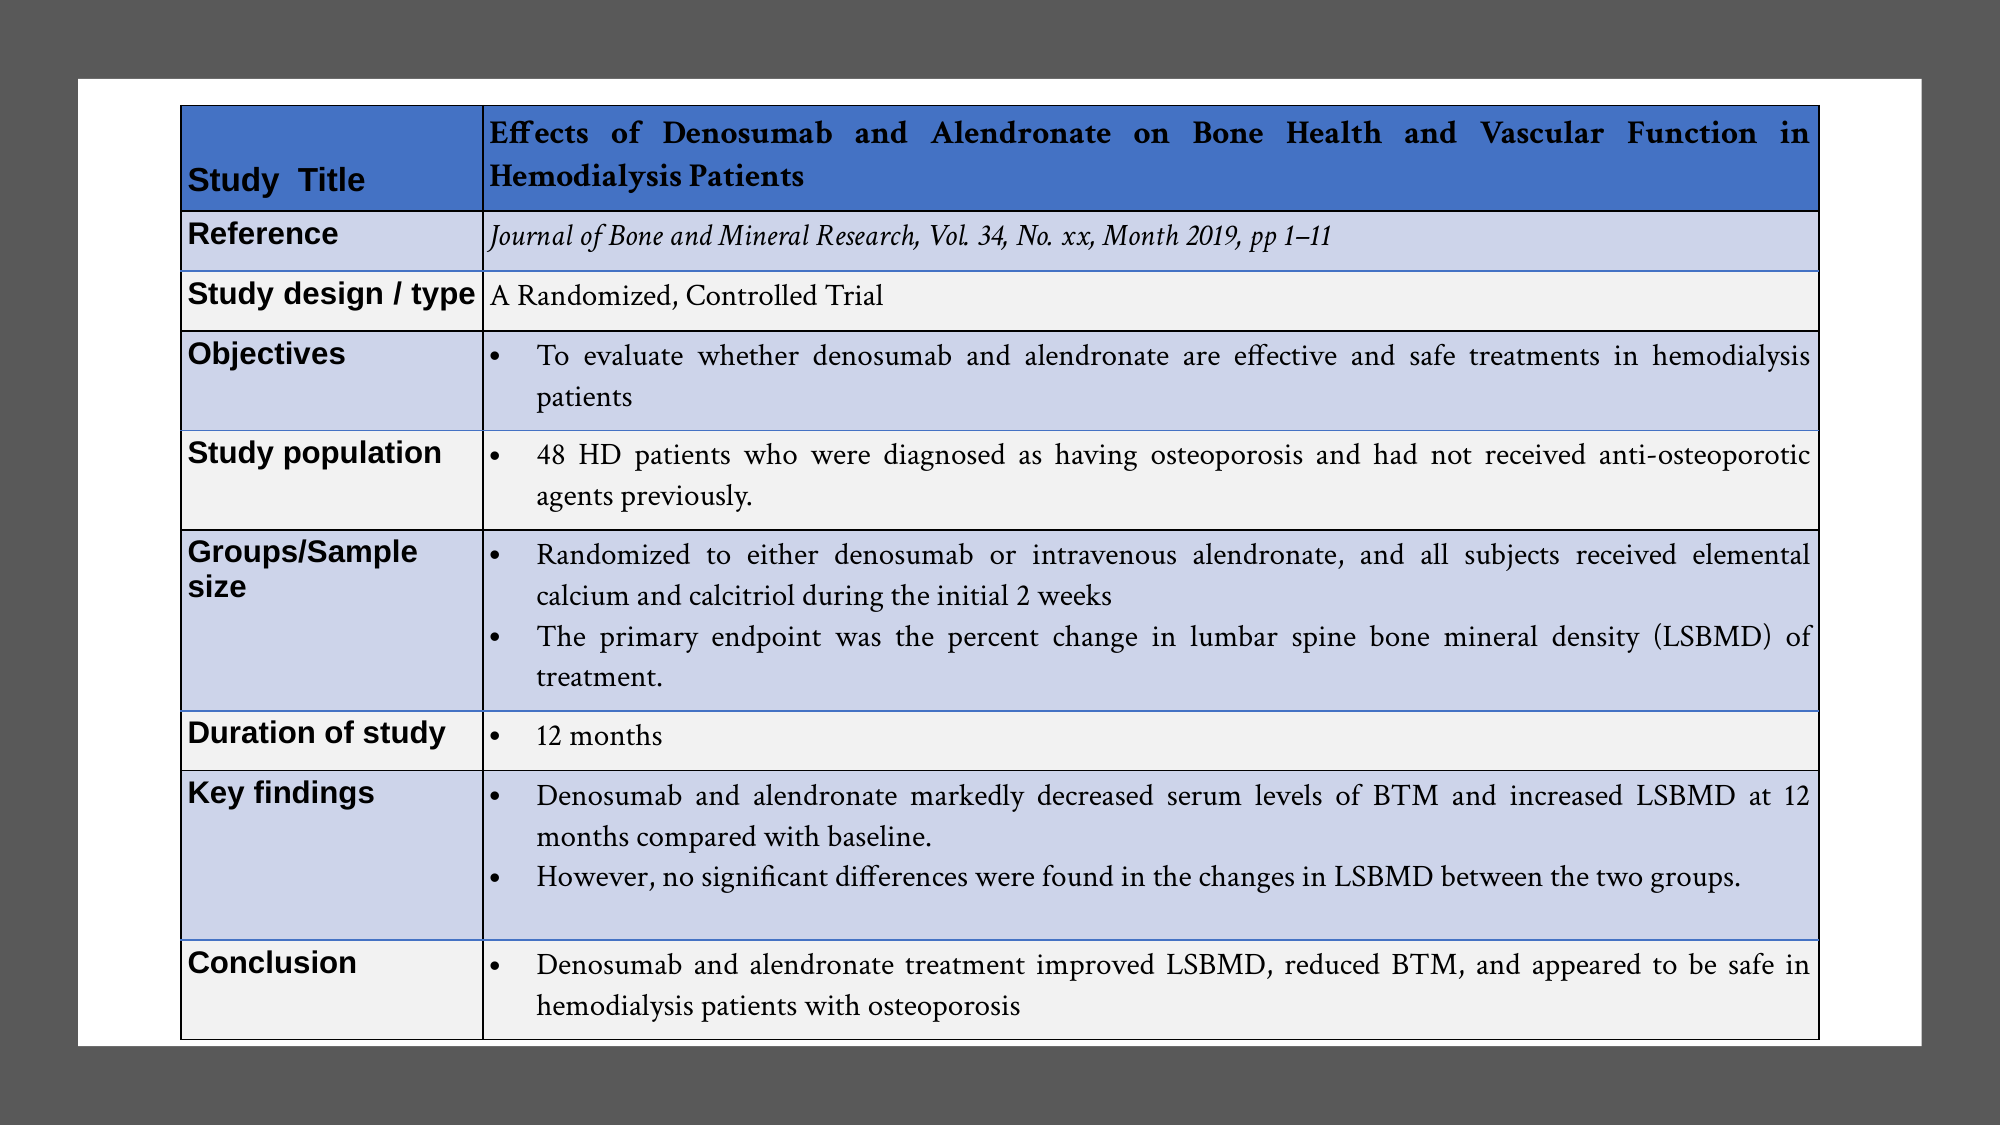

| Study Title | Effects of Denosumab and Alendronate on Bone Health and Vascular Function in Hemodialysis Patients |
| --- | --- |
| Reference | Journal of Bone and Mineral Research, Vol. 34, No. xx, Month 2019, pp 1–11 |
| Study design / type | A Randomized, Controlled Trial |
| Objectives | To evaluate whether denosumab and alendronate are effective and safe treatments in hemodialysis patients |
| Study population | 48 HD patients who were diagnosed as having osteoporosis and had not received anti-osteoporotic agents previously. |
| Groups/Sample size | Randomized to either denosumab or intravenous alendronate, and all subjects received elemental calcium and calcitriol during the initial 2 weeks The primary endpoint was the percent change in lumbar spine bone mineral density (LSBMD) of treatment. |
| Duration of study | 12 months |
| Key findings | Denosumab and alendronate markedly decreased serum levels of BTM and increased LSBMD at 12 months compared with baseline. However, no significant differences were found in the changes in LSBMD between the two groups. |
| Conclusion | Denosumab and alendronate treatment improved LSBMD, reduced BTM, and appeared to be safe in hemodialysis patients with osteoporosis |